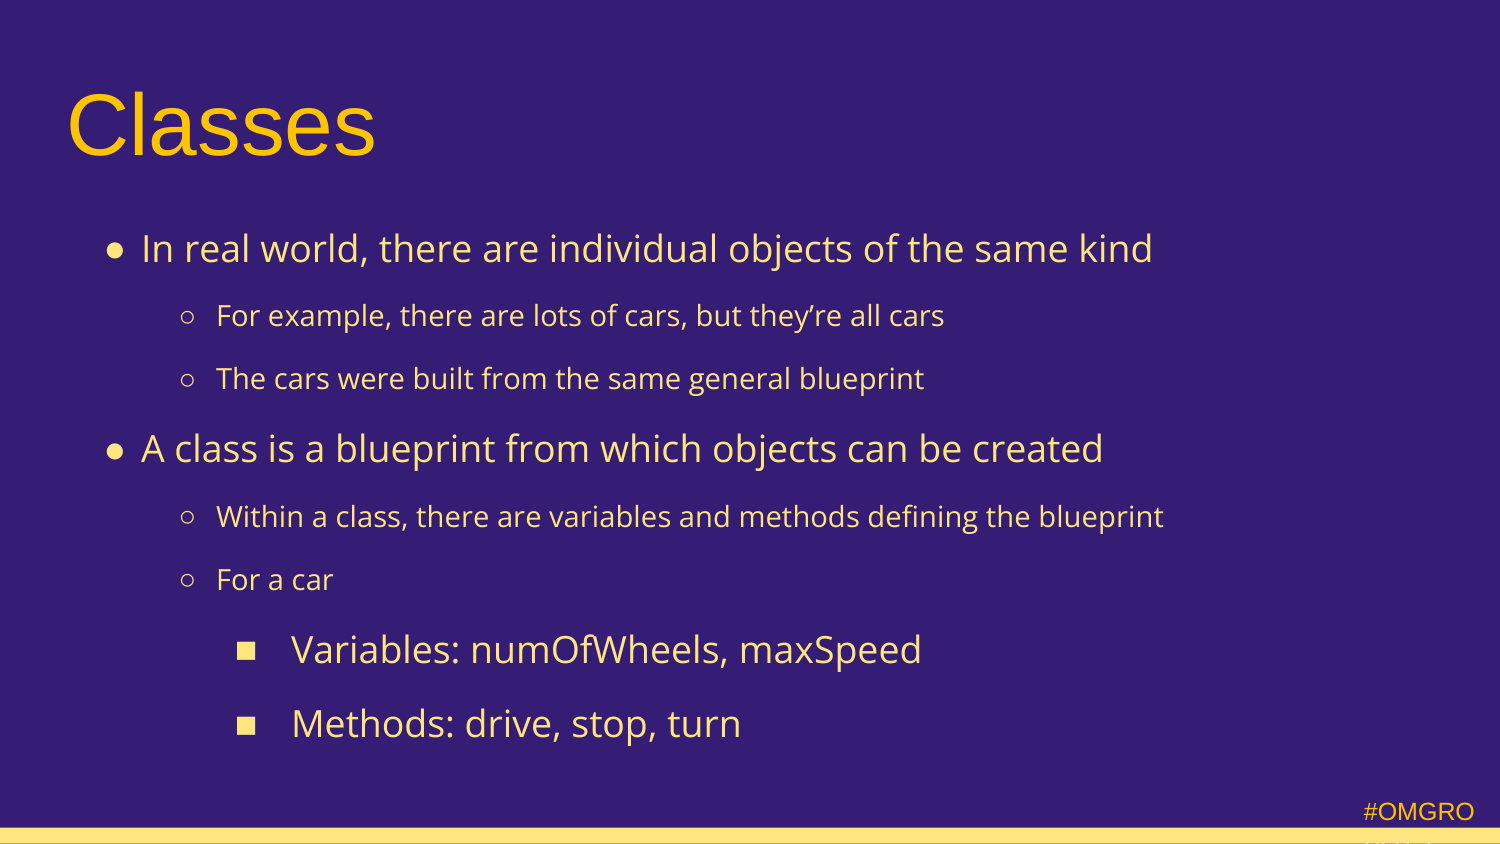

# Classes
In real world, there are individual objects of the same kind
For example, there are lots of cars, but they’re all cars
The cars were built from the same general blueprint
A class is a blueprint from which objects can be created
Within a class, there are variables and methods defining the blueprint
For a car
Variables: numOfWheels, maxSpeed
Methods: drive, stop, turn